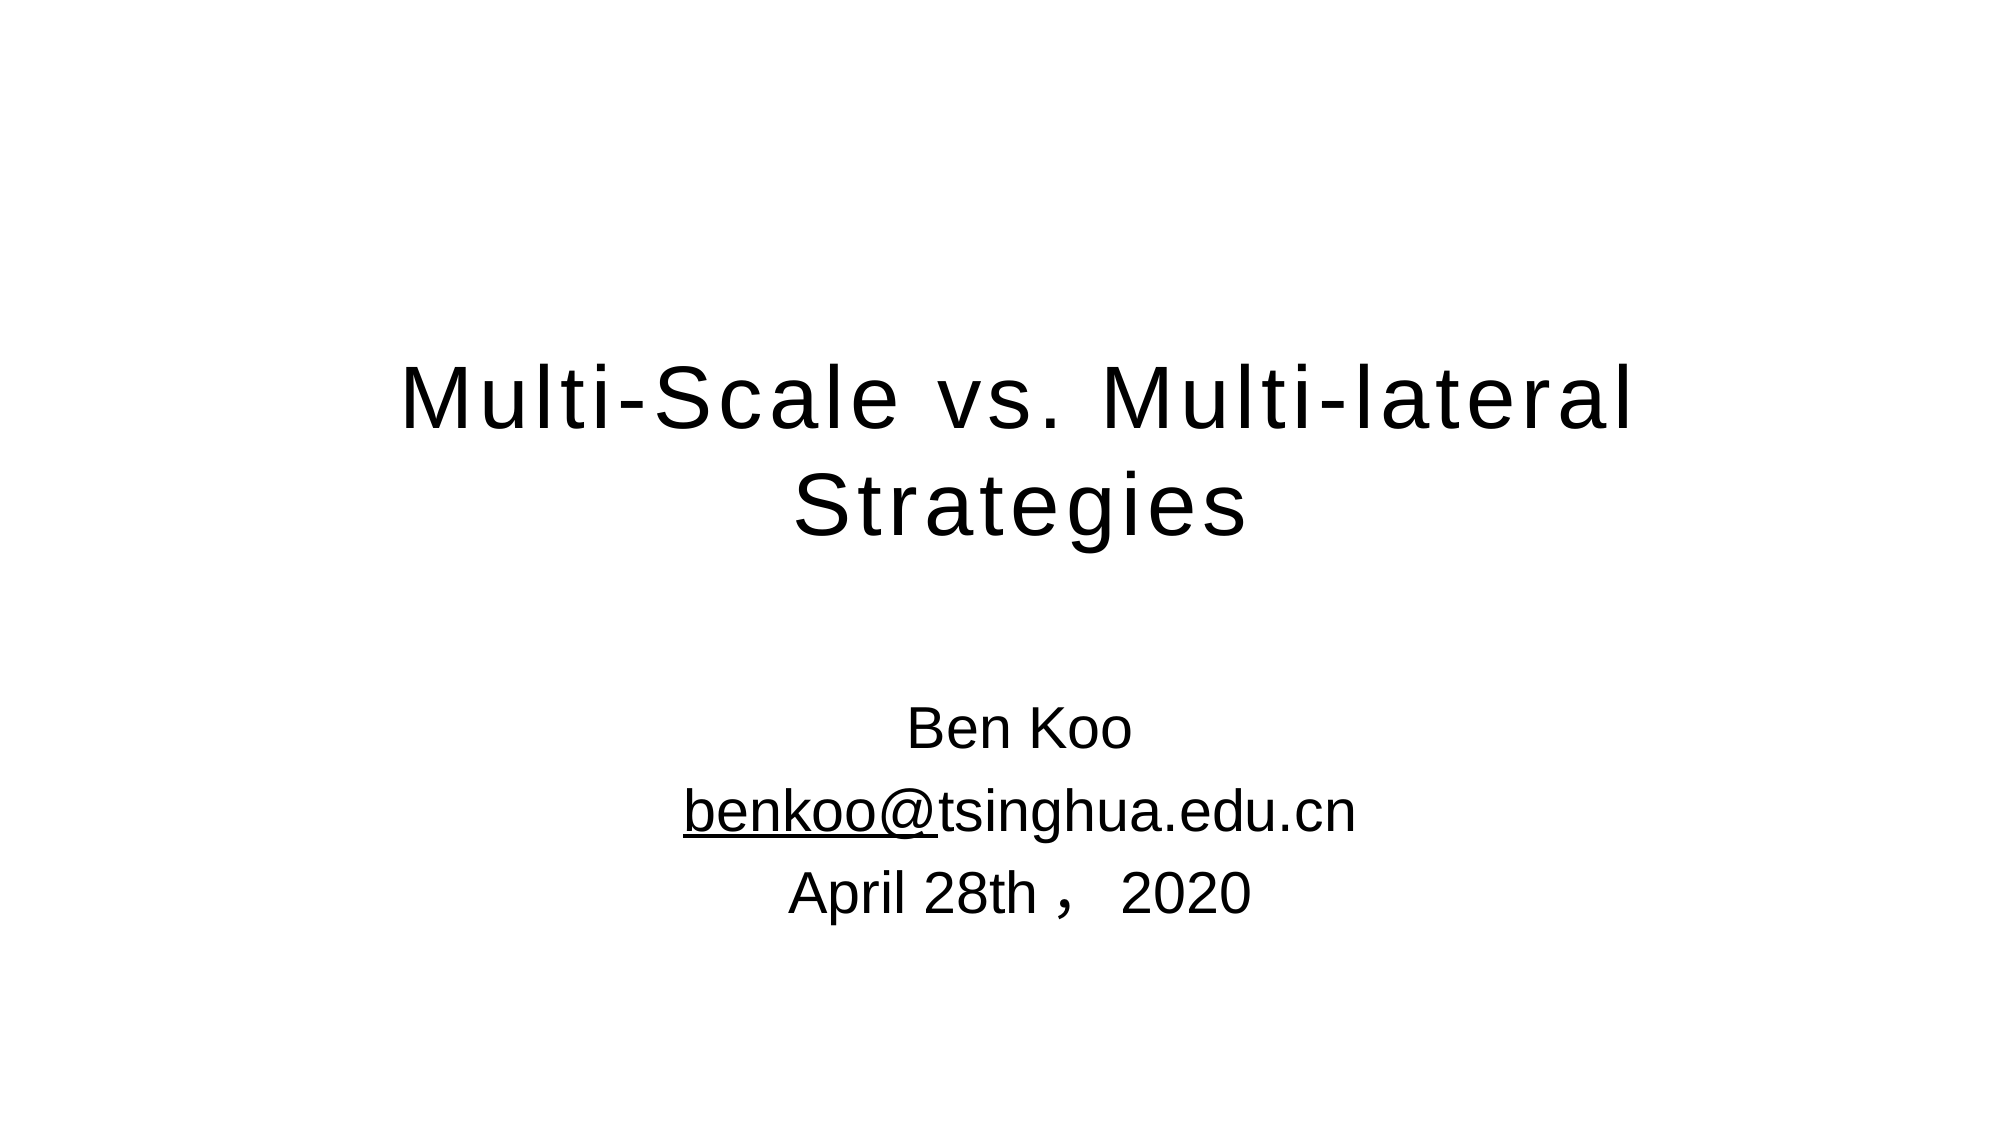

Multi-Scale vs. Multi-lateral Strategies

Ben Koo
benkoo@tsinghua.edu.cn
April 28th，2020